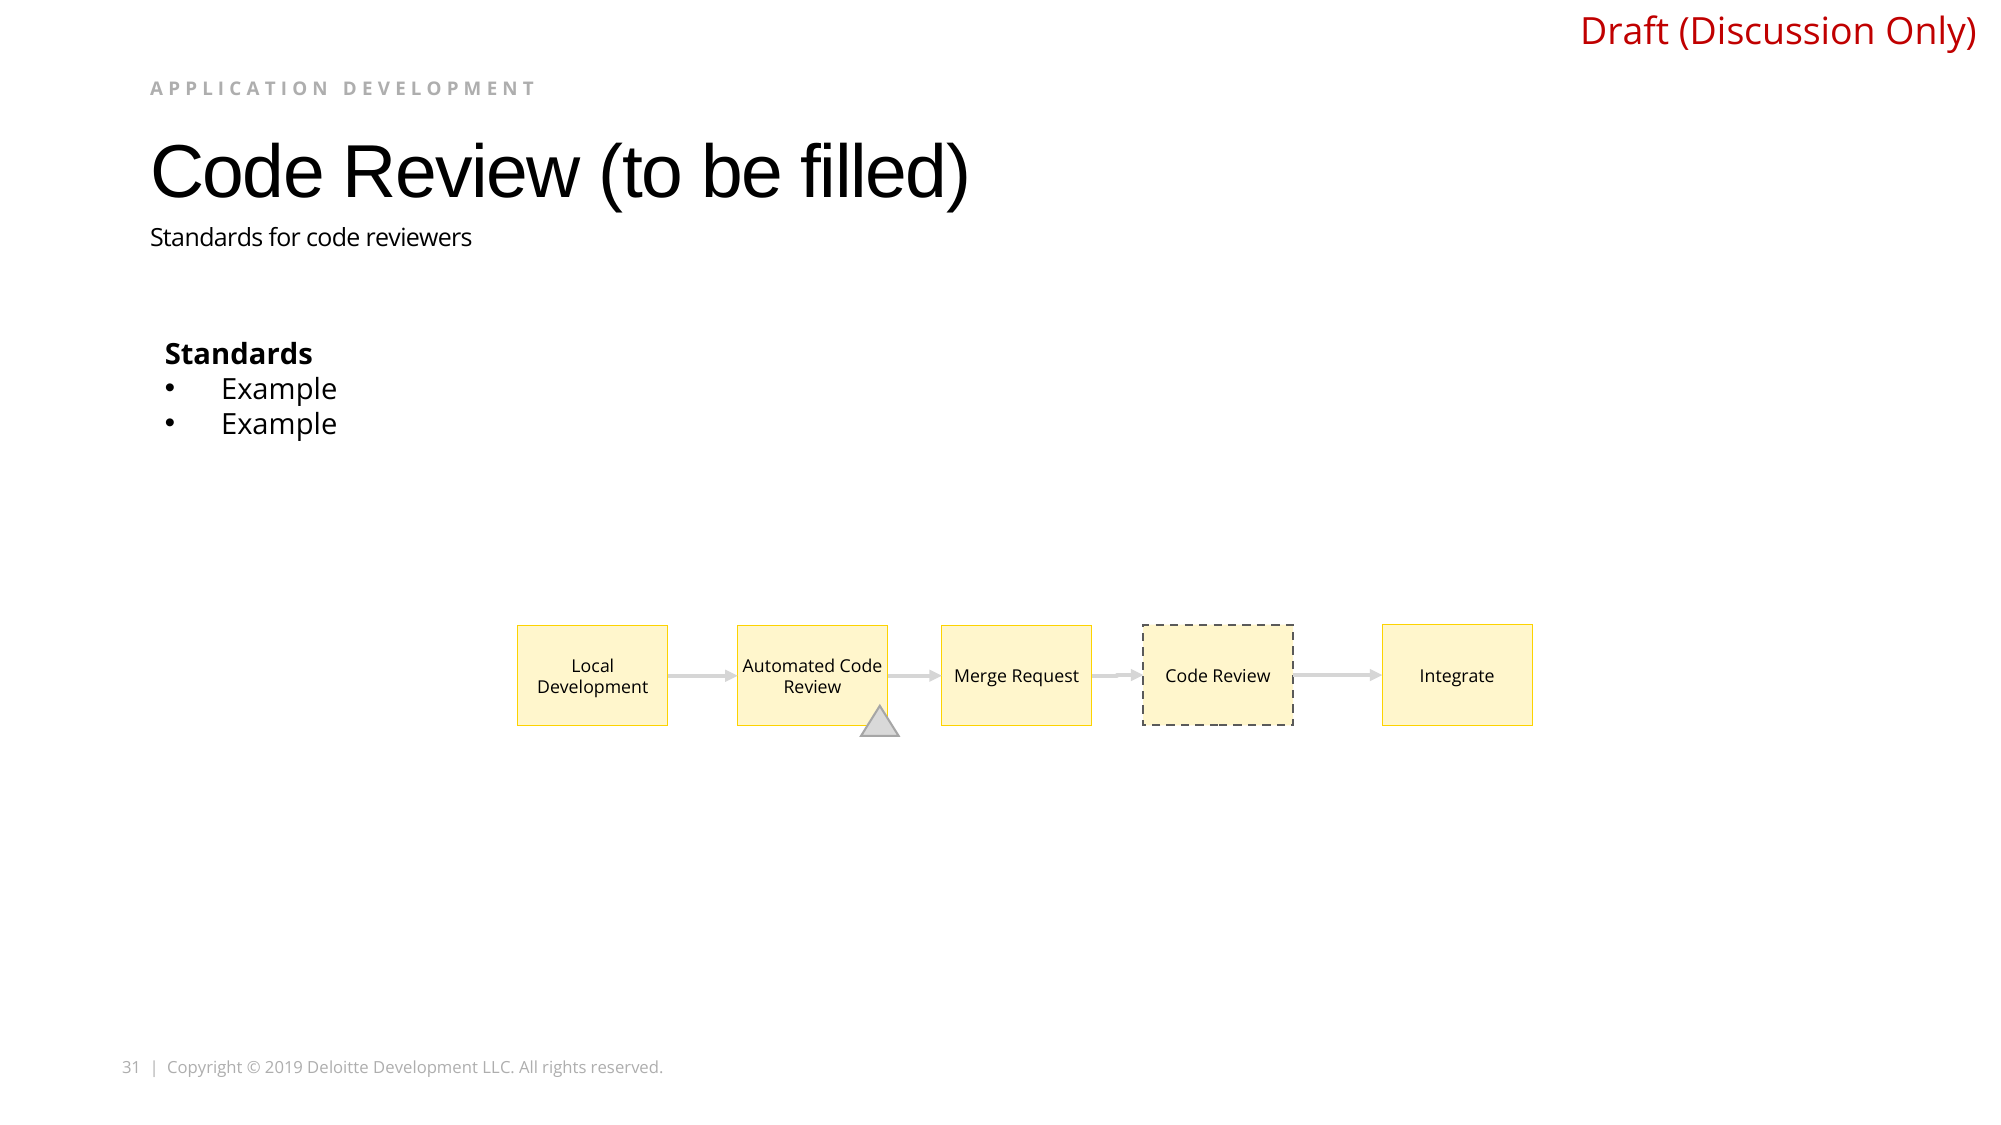

Application Development
# Code Review (to be filled)
Standards for code reviewers
Standards
Example
Example
Code Review
Integrate
Local Development
Automated Code Review
Merge Request